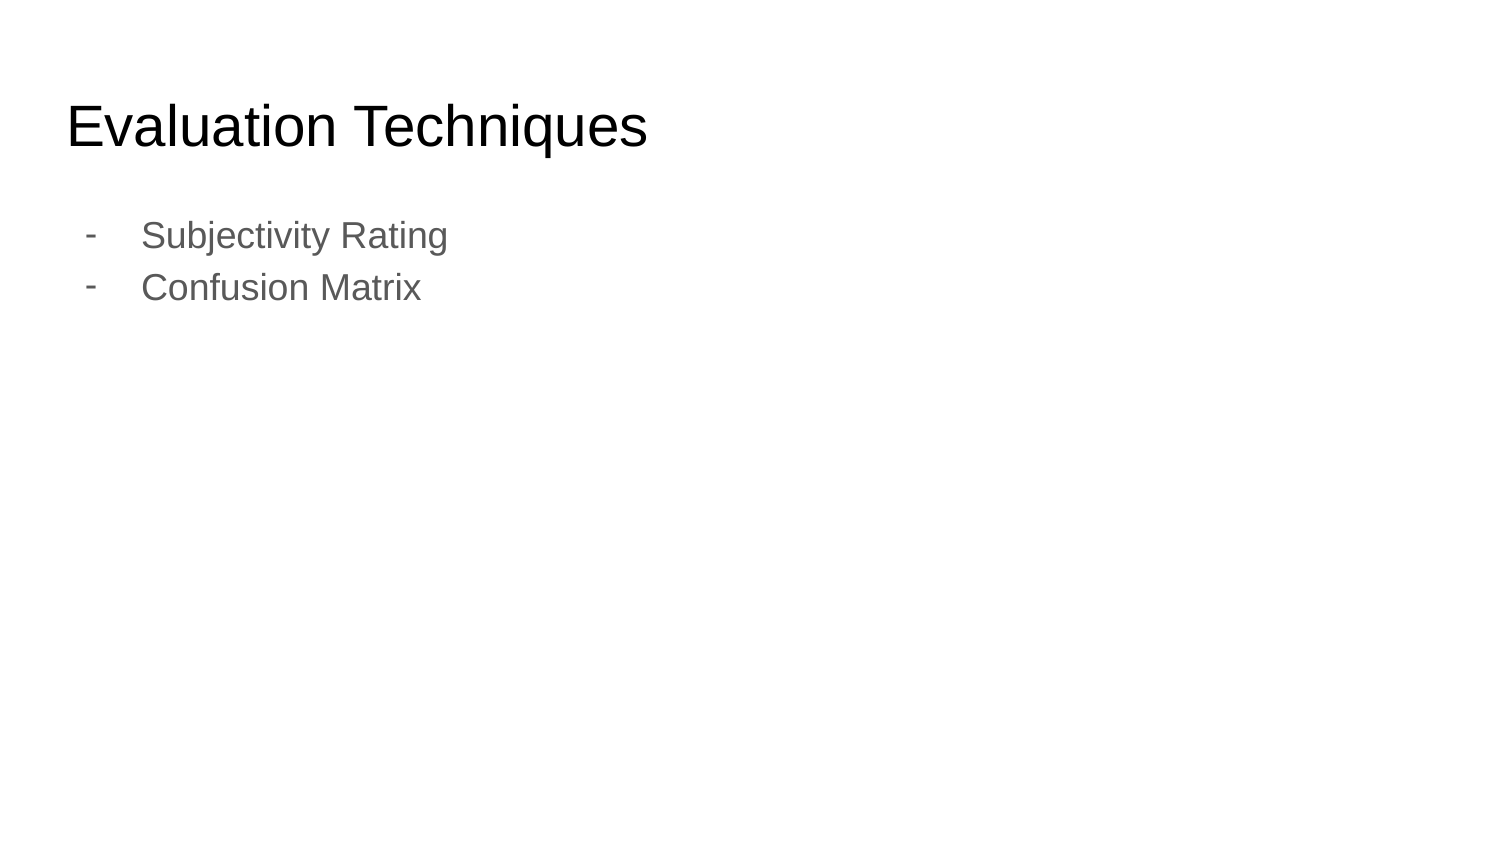

# Evaluation Techniques
Subjectivity Rating
Confusion Matrix